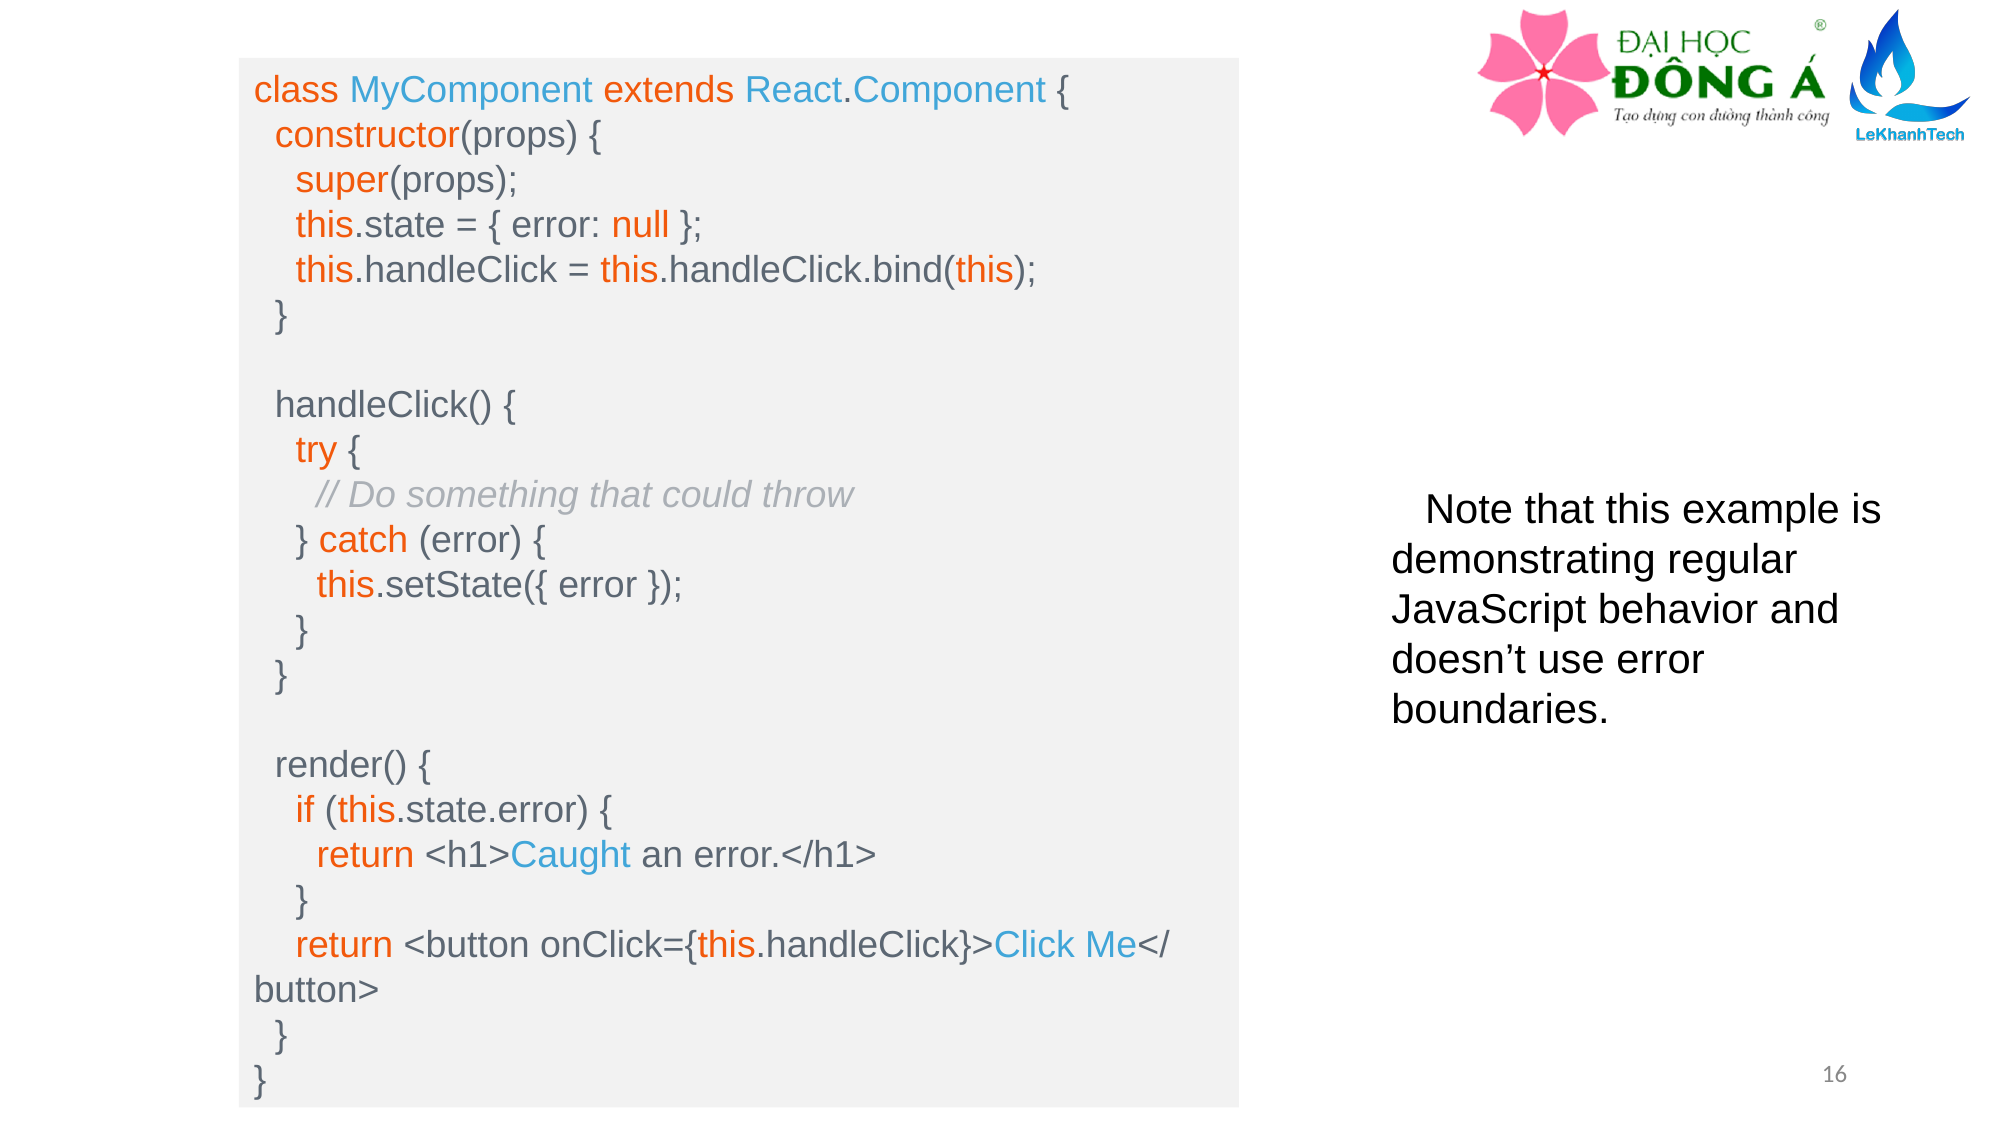

class MyComponent extends React.Component {
  constructor(props) {
    super(props);
    this.state = { error: null };
    this.handleClick = this.handleClick.bind(this);
  }
  handleClick() {
    try {
      // Do something that could throw
    } catch (error) {
      this.setState({ error });
    }
  }
  render() {
    if (this.state.error) {
      return <h1>Caught an error.</h1>
    }
    return <button onClick={this.handleClick}>Click Me</button>
  }
}
Note that this example is demonstrating regular JavaScript behavior and doesn’t use error boundaries.
16